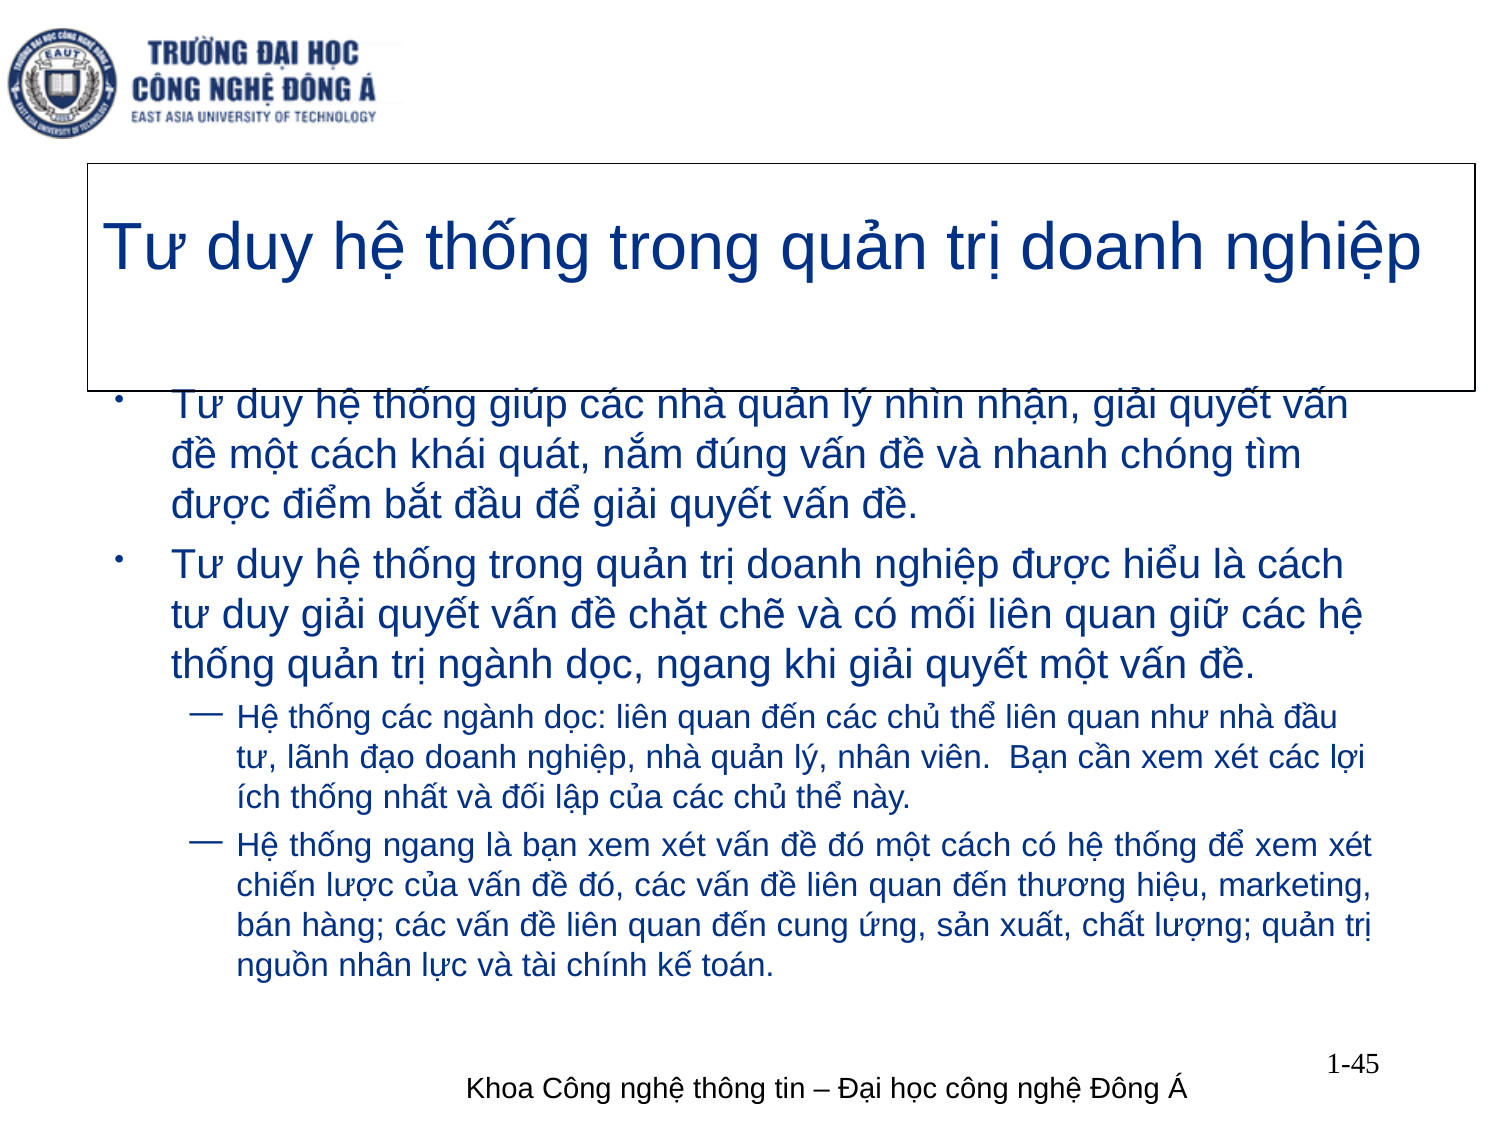

# Tư duy hệ thống trong quản trị doanh nghiệp
Tư duy hệ thống giúp các nhà quản lý nhìn nhận, giải quyết vấn đề một cách khái quát, nắm đúng vấn đề và nhanh chóng tìm được điểm bắt đầu để giải quyết vấn đề.
Tư duy hệ thống trong quản trị doanh nghiệp được hiểu là cách tư duy giải quyết vấn đề chặt chẽ và có mối liên quan giữ các hệ thống quản trị ngành dọc, ngang khi giải quyết một vấn đề.
Hệ thống các ngành dọc: liên quan đến các chủ thể liên quan như nhà đầu
tư, lãnh đạo doanh nghiệp, nhà quản lý, nhân viên. Bạn cần xem xét các lợi ích thống nhất và đối lập của các chủ thể này.
Hệ thống ngang là bạn xem xét vấn đề đó một cách có hệ thống để xem xét chiến lược của vấn đề đó, các vấn đề liên quan đến thương hiệu, marketing, bán hàng; các vấn đề liên quan đến cung ứng, sản xuất, chất lượng; quản trị nguồn nhân lực và tài chính kế toán.
1-45